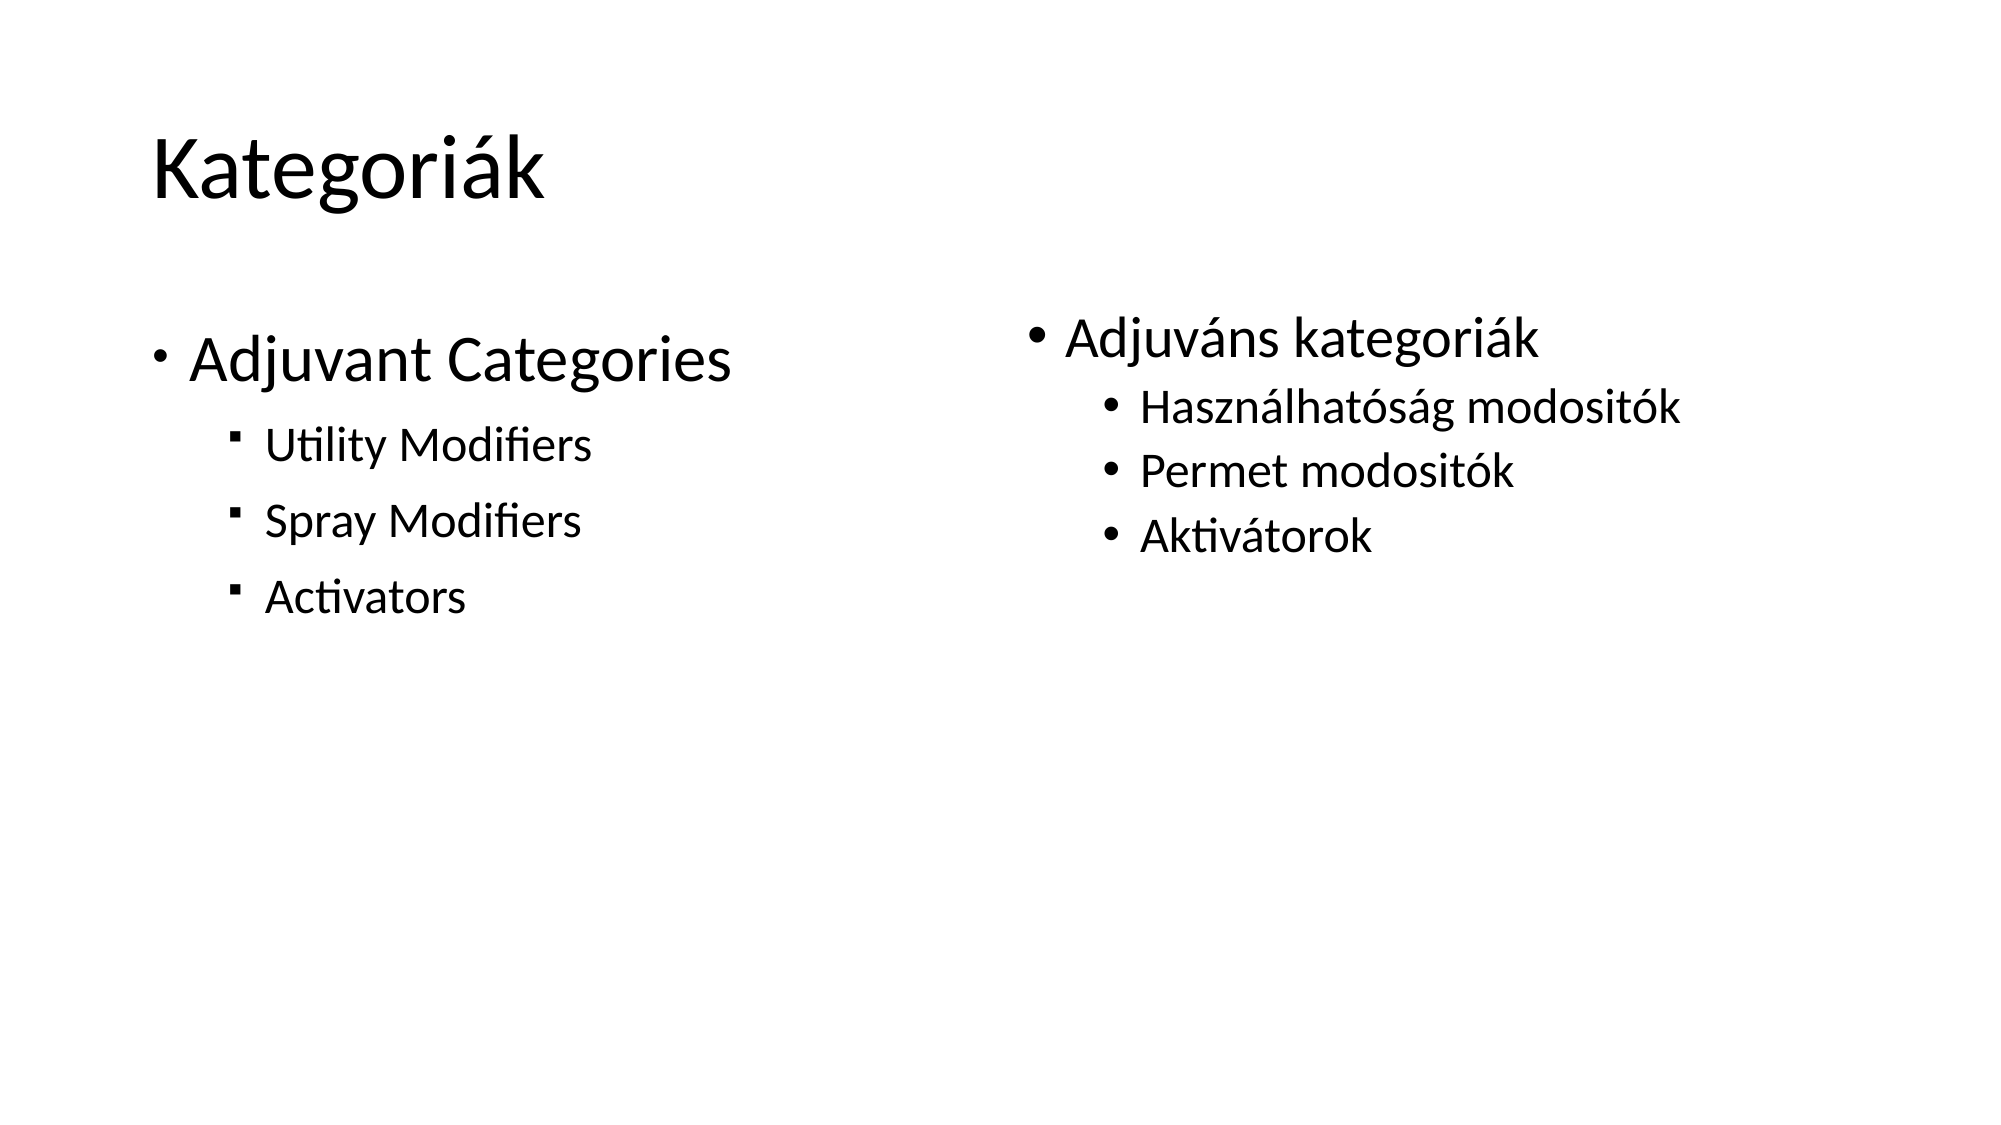

# Kategoriák
Adjuvant Categories
Utility Modifiers
Spray Modifiers
Activators

Adjuváns kategoriák
Használhatóság modositók
Permet modositók
Aktivátorok